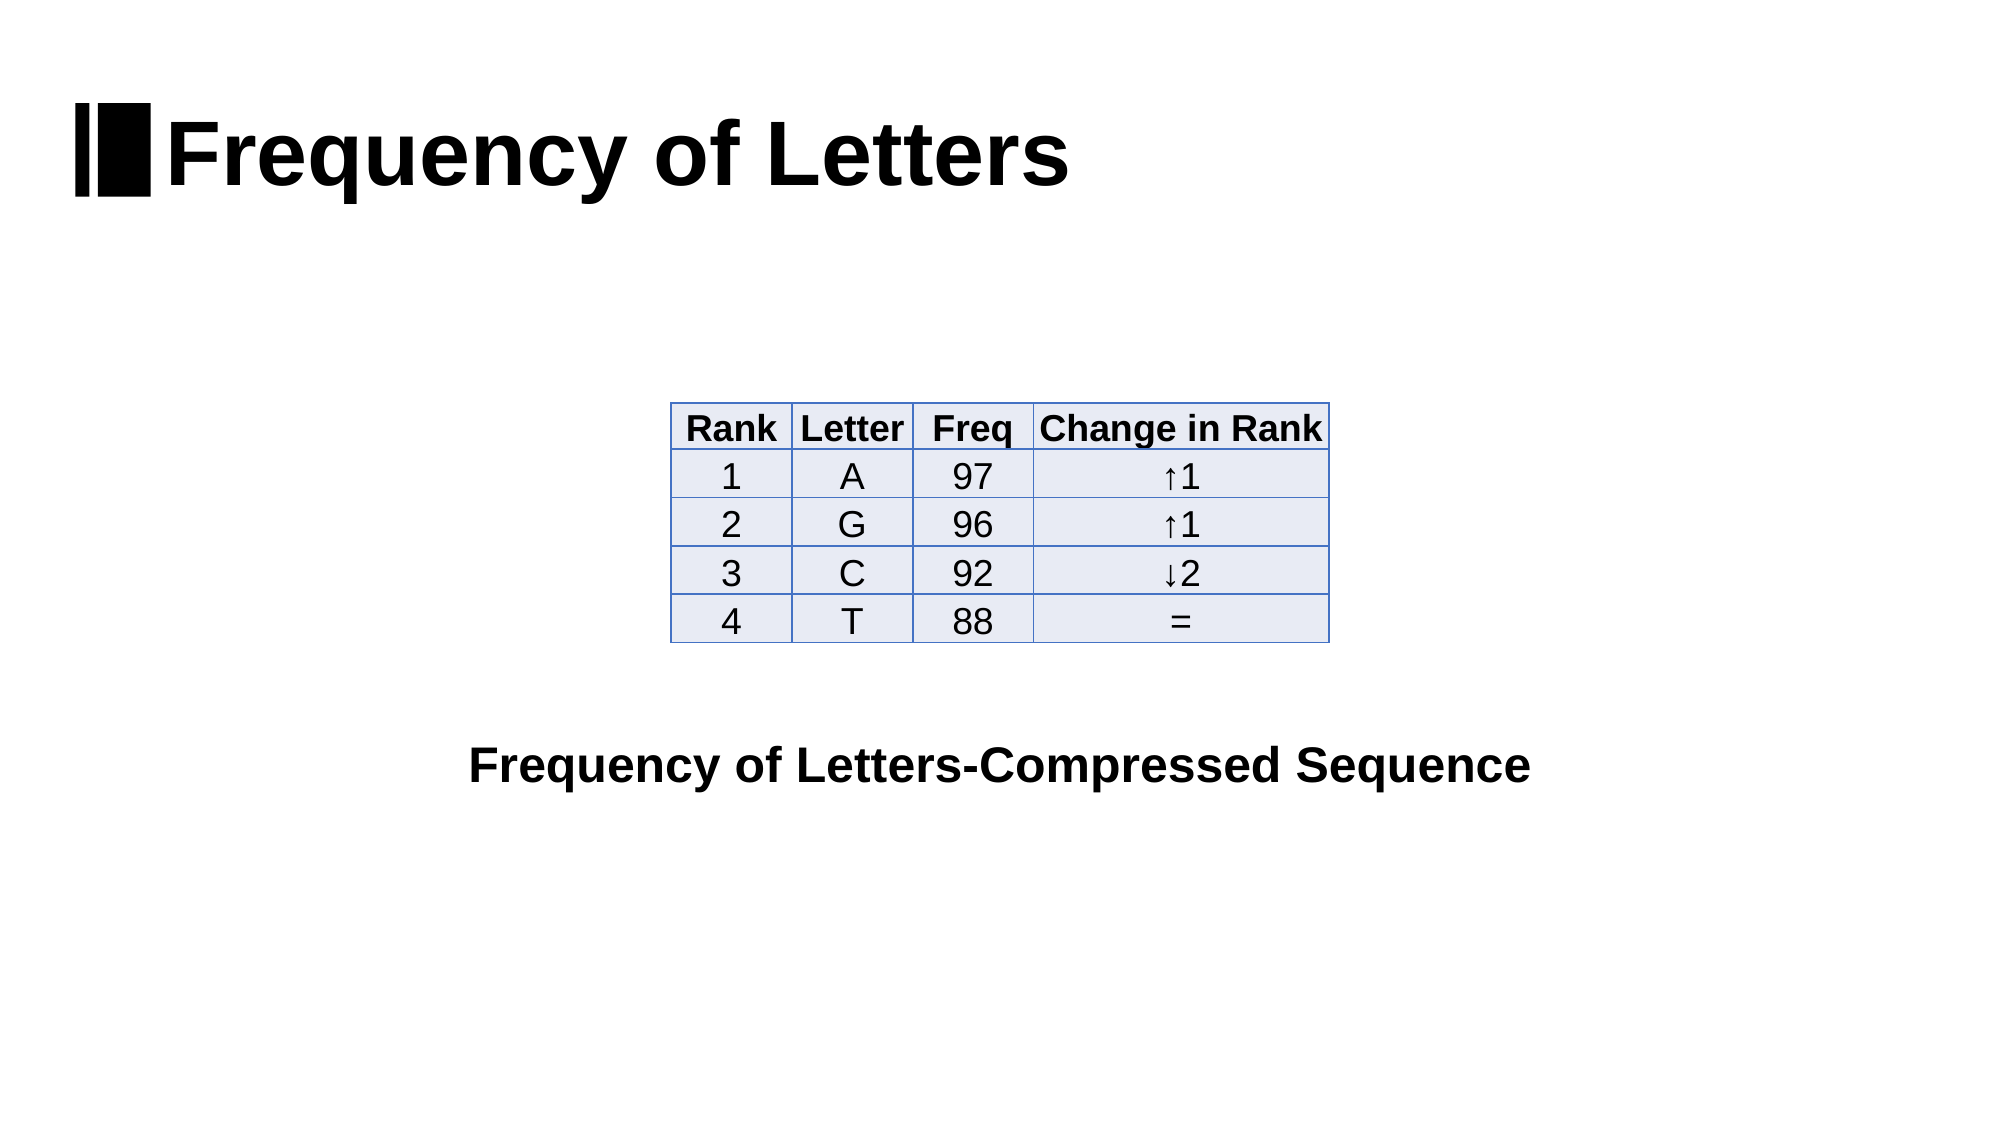

Frequency of Letters

| Rank | Letter | Freq | Change in Rank |
| --- | --- | --- | --- |
| 1 | A | 97 | ↑1 |
| 2 | G | 96 | ↑1 |
| 3 | C | 92 | ↓2 |
| 4 | T | 88 | = |
Frequency of Letters-Compressed Sequence